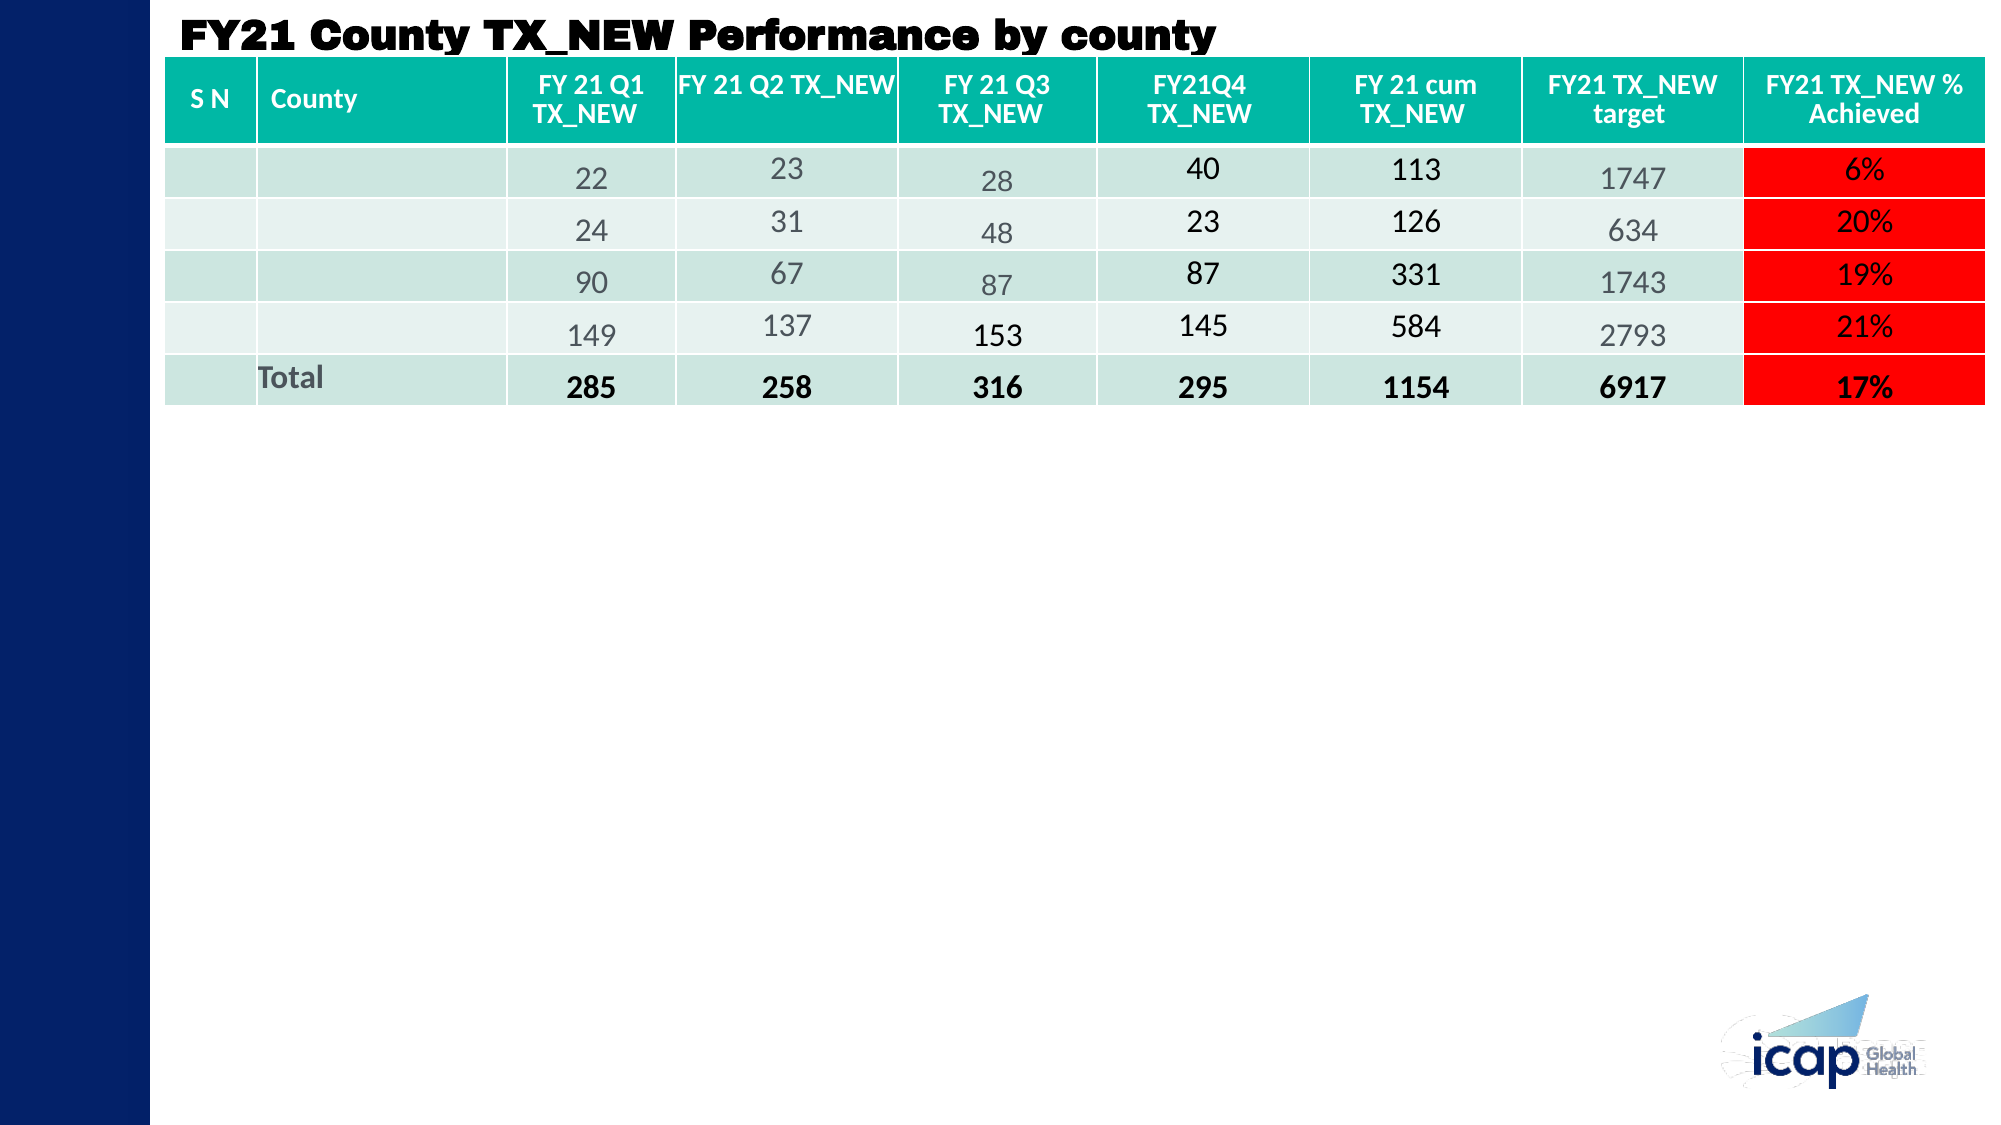

# FY21 County TX_NEW Performance by county
| S N | County | FY 21 Q1 TX\_NEW | FY 21 Q2 TX\_NEW | FY 21 Q3 TX\_NEW | FY21Q4 TX\_NEW | FY 21 cum TX\_NEW | FY21 TX\_NEW target | FY21 TX\_NEW % Achieved |
| --- | --- | --- | --- | --- | --- | --- | --- | --- |
|  |  | 22 | 23 | 28 | 40 | 113 | 1747 | 6% |
|  |  | 24 | 31 | 48 | 23 | 126 | 634 | 20% |
|  |  | 90 | 67 | 87 | 87 | 331 | 1743 | 19% |
|  |  | 149 | 137 | 153 | 145 | 584 | 2793 | 21% |
|  | Total | 285 | 258 | 316 | 295 | 1154 | 6917 | 17% |